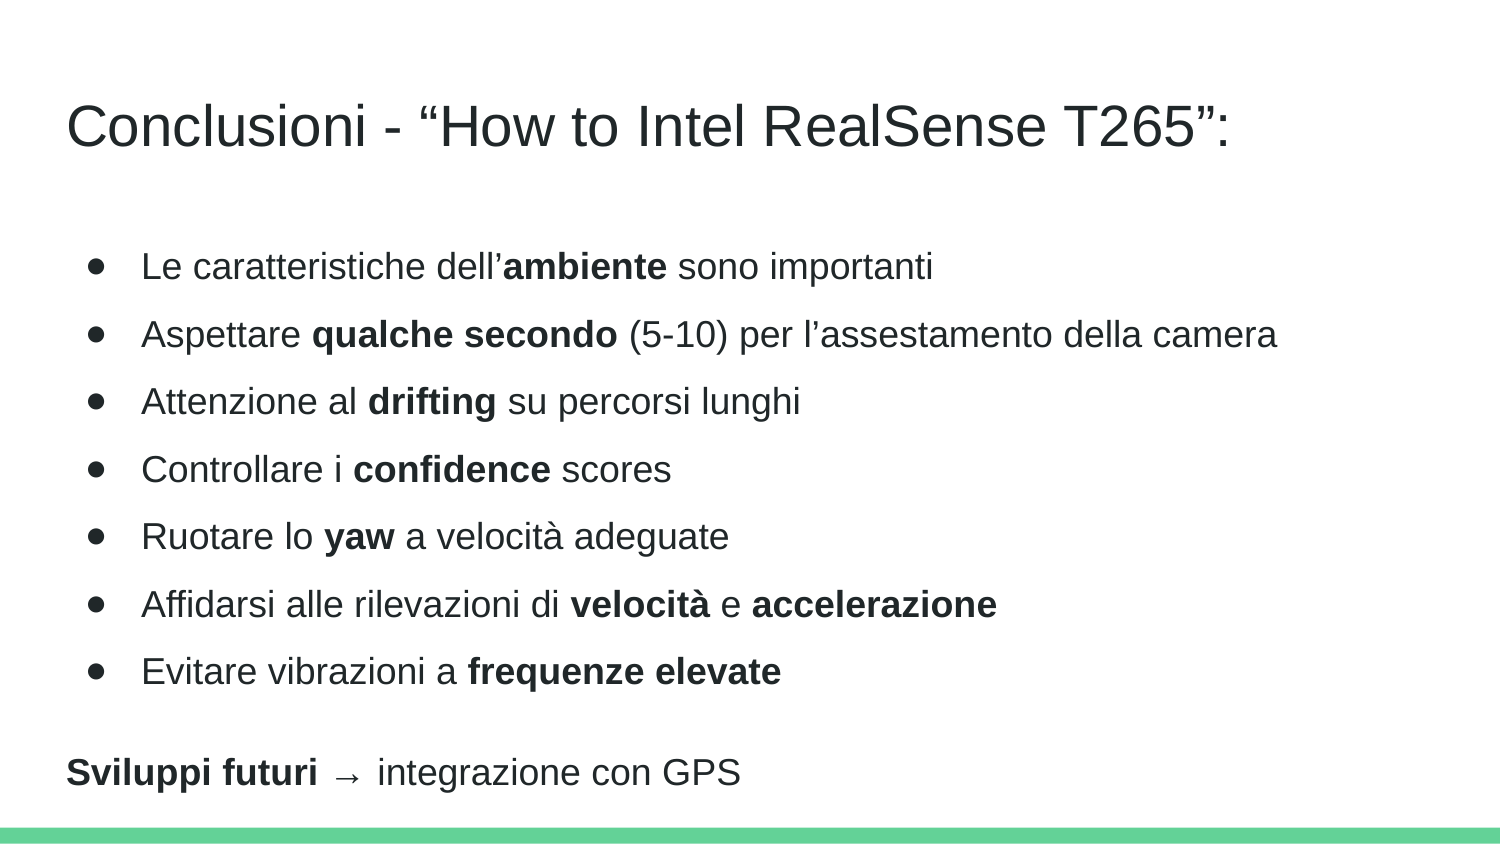

# Conclusioni - “How to Intel RealSense T265”:
Le caratteristiche dell’ambiente sono importanti
Aspettare qualche secondo (5-10) per l’assestamento della camera
Attenzione al drifting su percorsi lunghi
Controllare i confidence scores
Ruotare lo yaw a velocità adeguate
Affidarsi alle rilevazioni di velocità e accelerazione
Evitare vibrazioni a frequenze elevate
Sviluppi futuri → integrazione con GPS